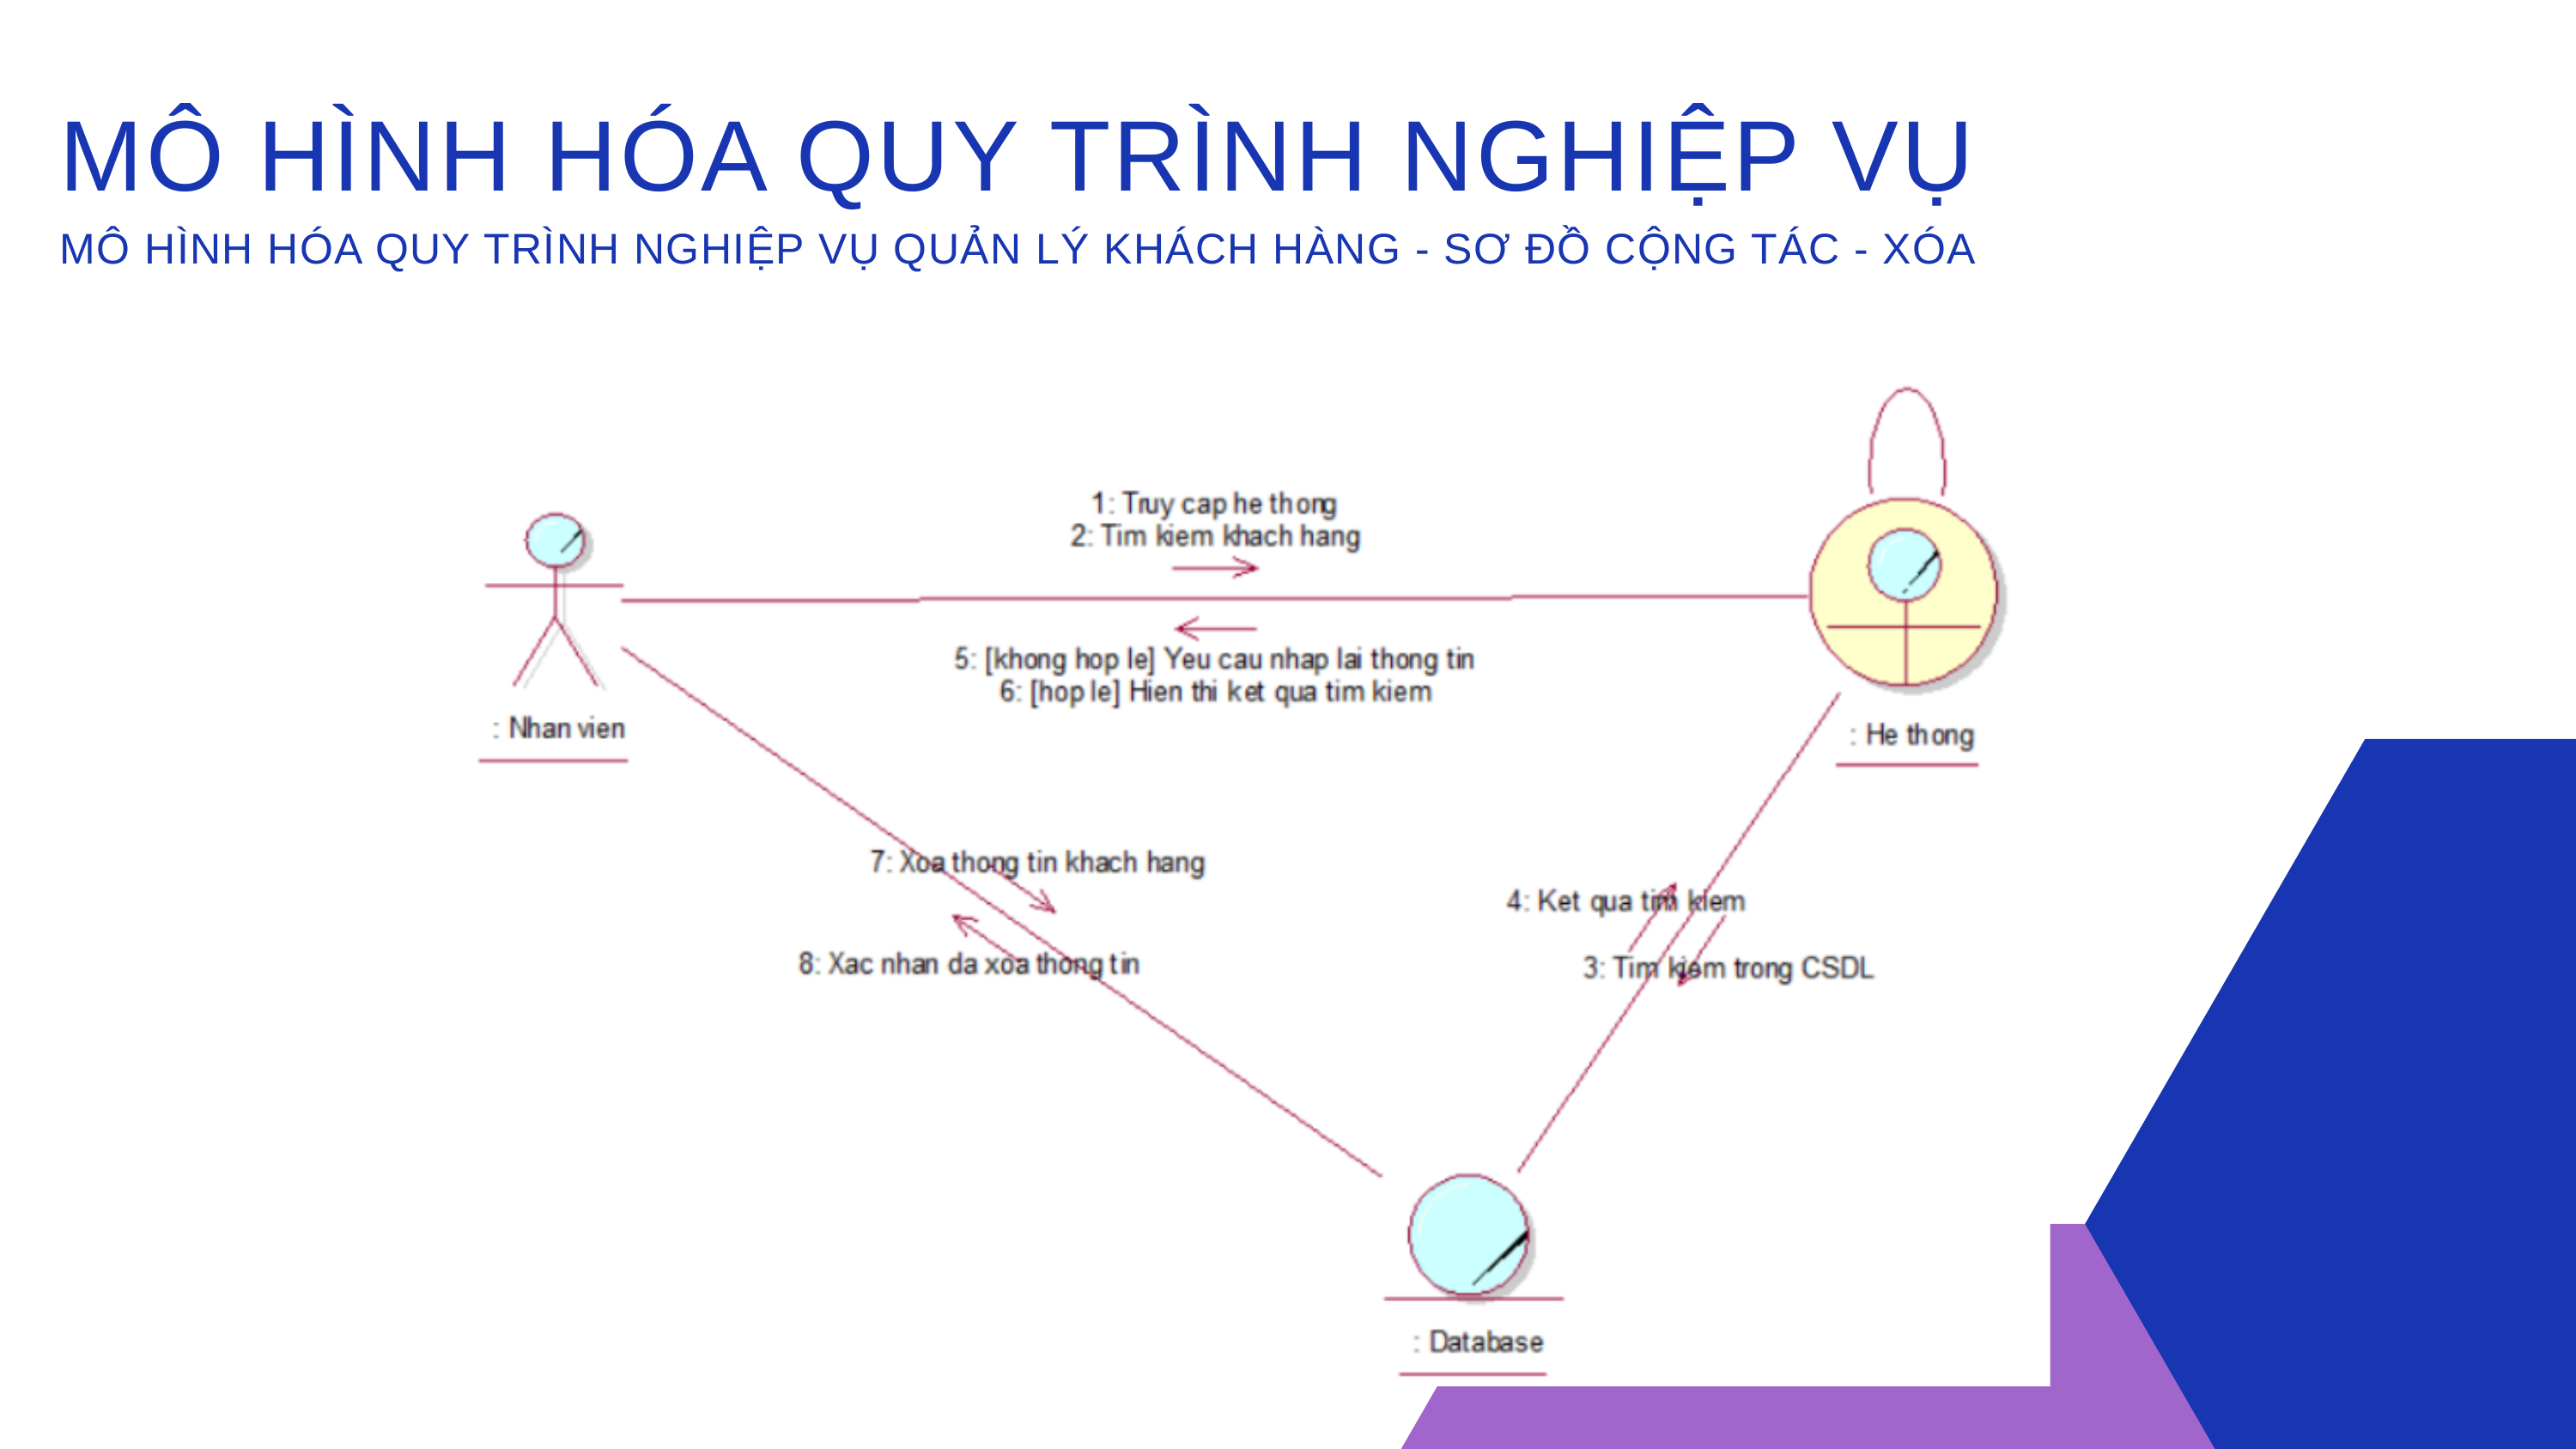

MÔ HÌNH HÓA QUY TRÌNH NGHIỆP VỤ
MÔ HÌNH HÓA QUY TRÌNH NGHIỆP VỤ QUẢN LÝ KHÁCH HÀNG - SƠ ĐỒ CỘNG TÁC - XÓA